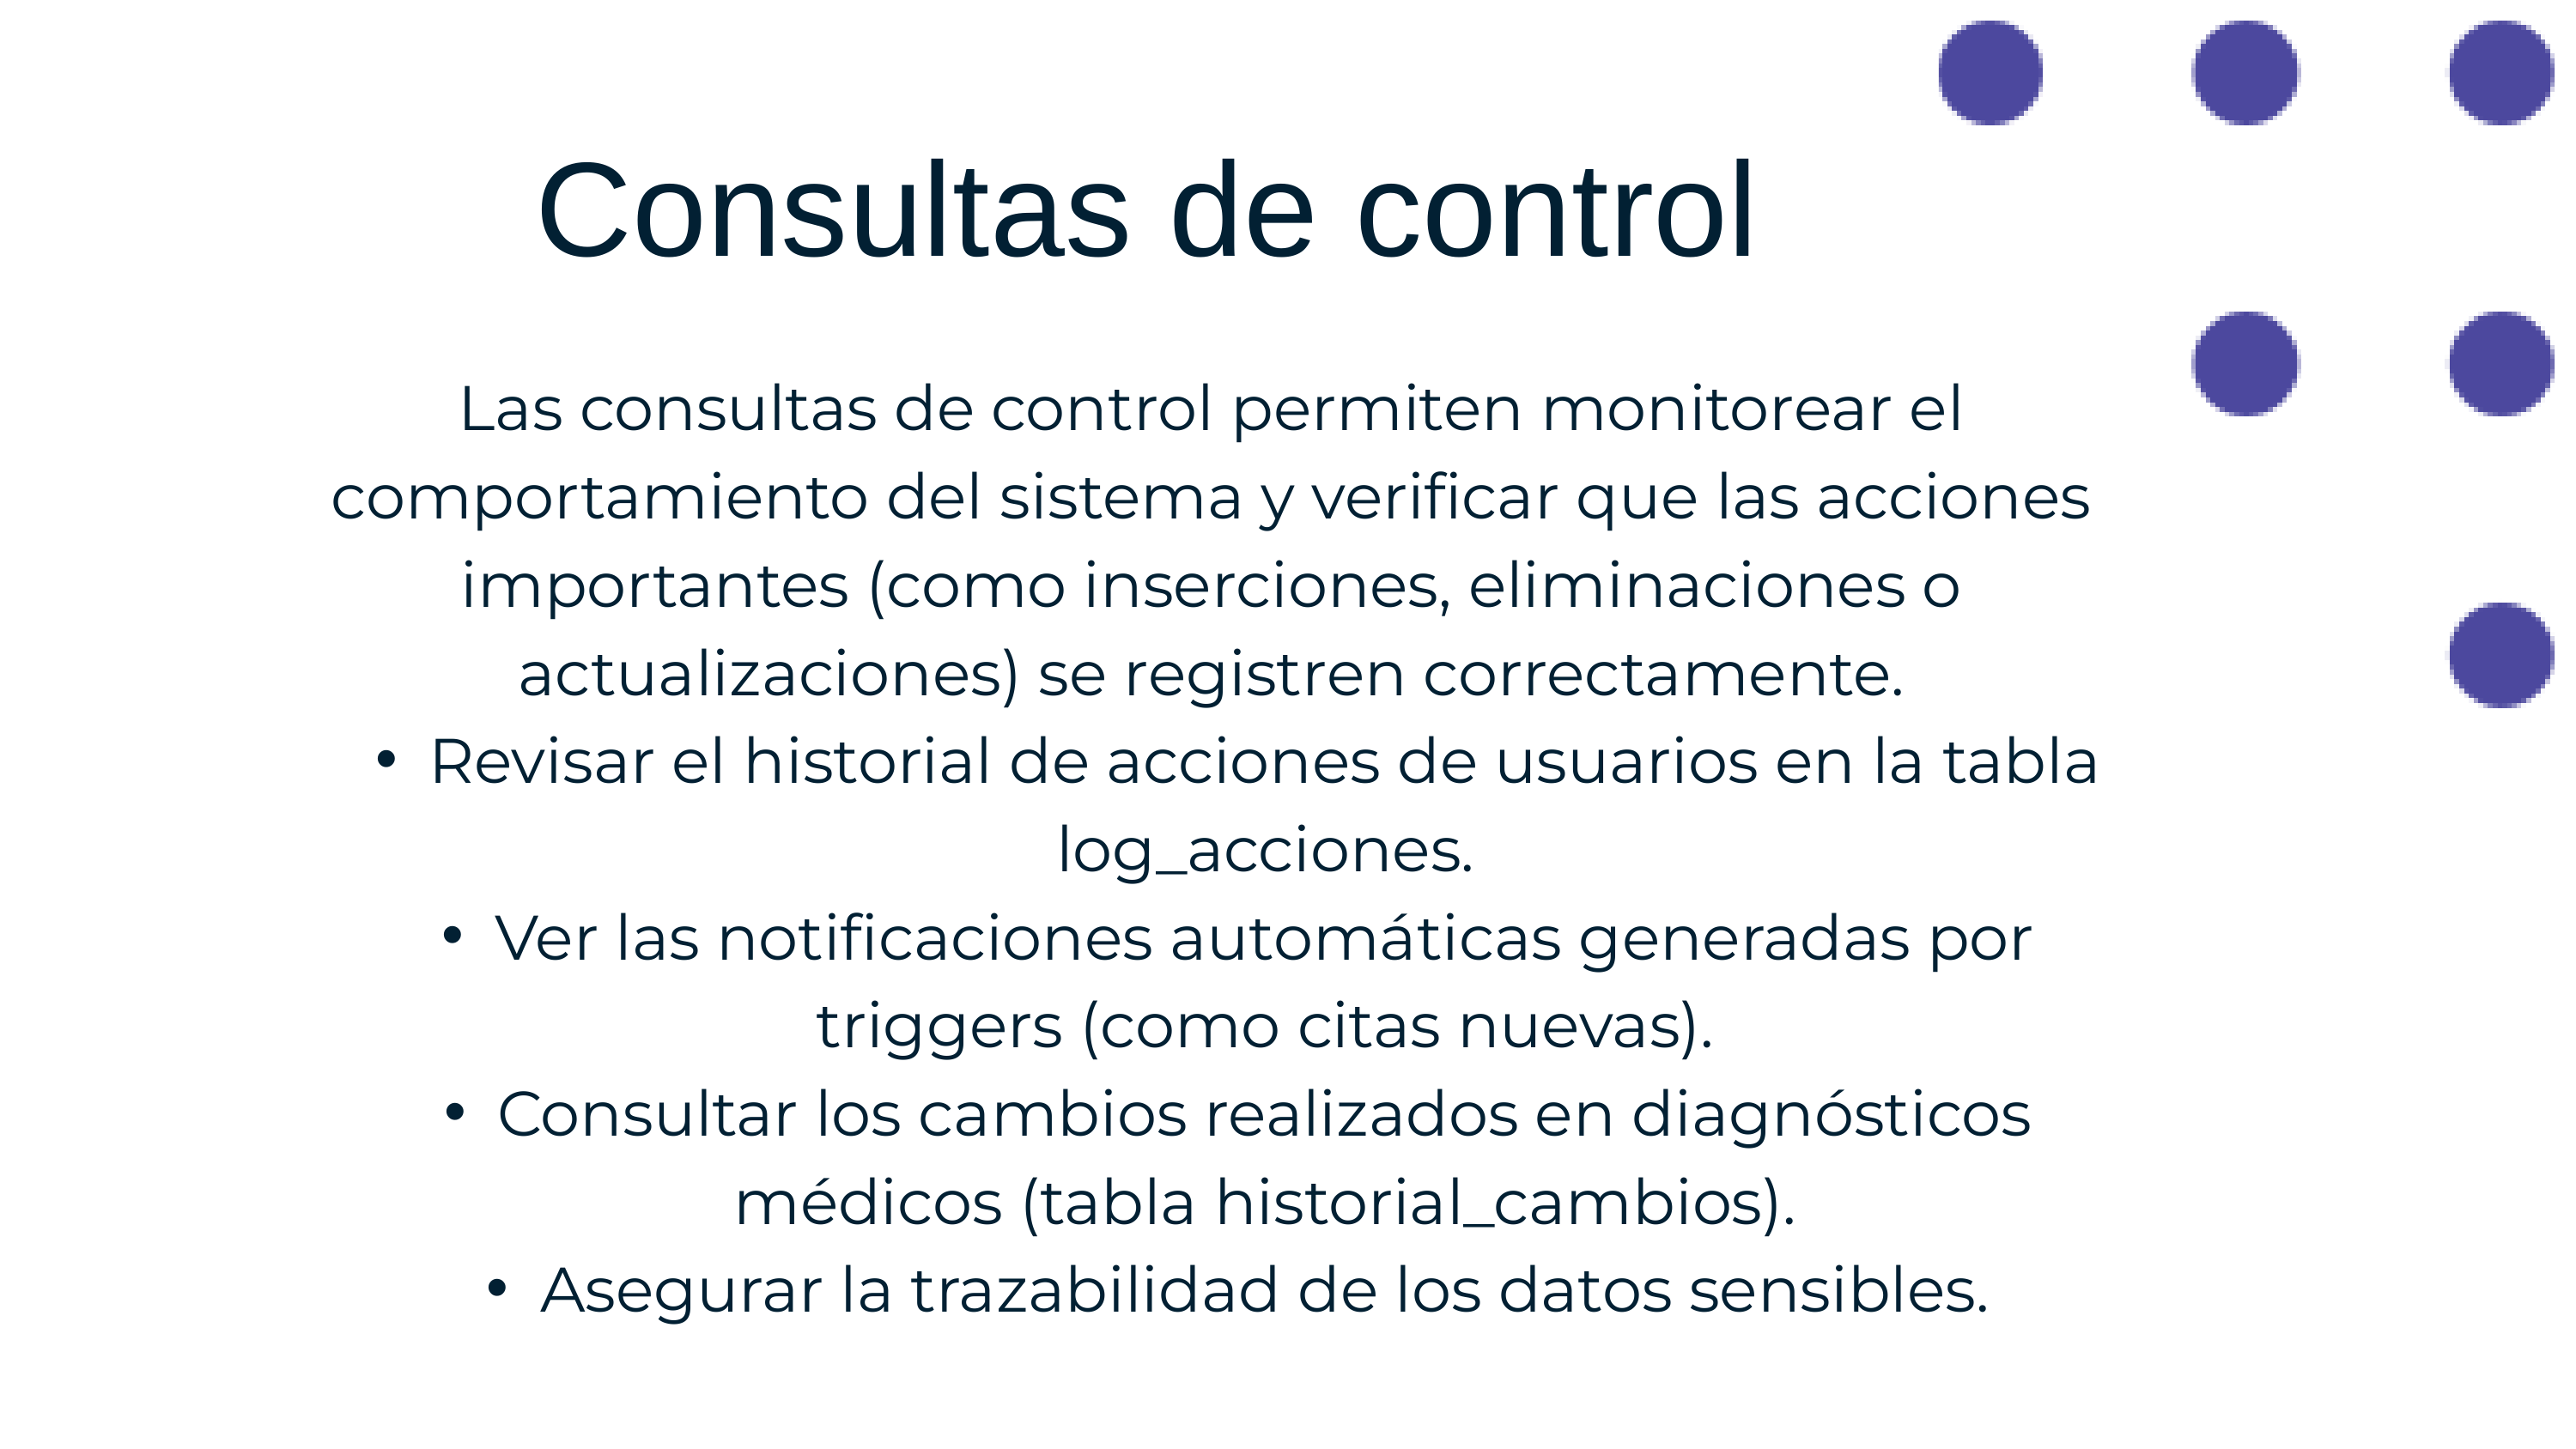

Consultas de control
Las consultas de control permiten monitorear el comportamiento del sistema y verificar que las acciones importantes (como inserciones, eliminaciones o actualizaciones) se registren correctamente.
Revisar el historial de acciones de usuarios en la tabla log_acciones.
Ver las notificaciones automáticas generadas por triggers (como citas nuevas).
Consultar los cambios realizados en diagnósticos médicos (tabla historial_cambios).
Asegurar la trazabilidad de los datos sensibles.